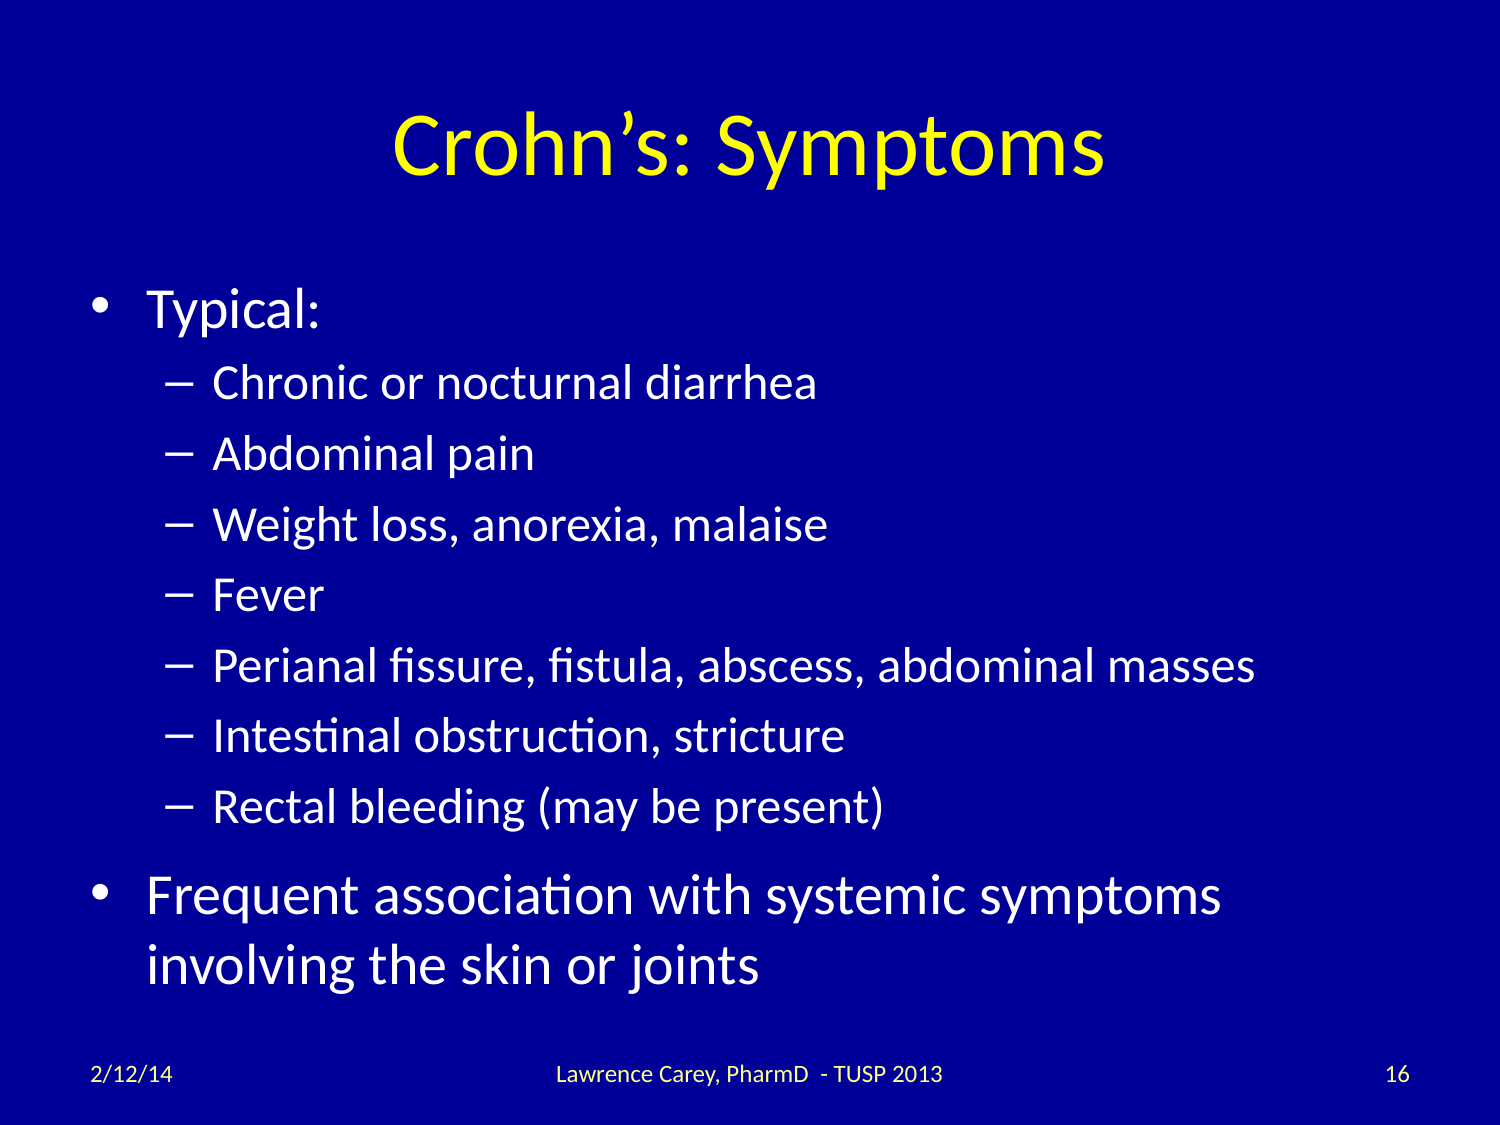

# Crohn’s: Symptoms
Typical:
Chronic or nocturnal diarrhea
Abdominal pain
Weight loss, anorexia, malaise
Fever
Perianal fissure, fistula, abscess, abdominal masses
Intestinal obstruction, stricture
Rectal bleeding (may be present)
Frequent association with systemic symptoms involving the skin or joints

2/12/14
Lawrence Carey, PharmD  - TUSP 2013
16